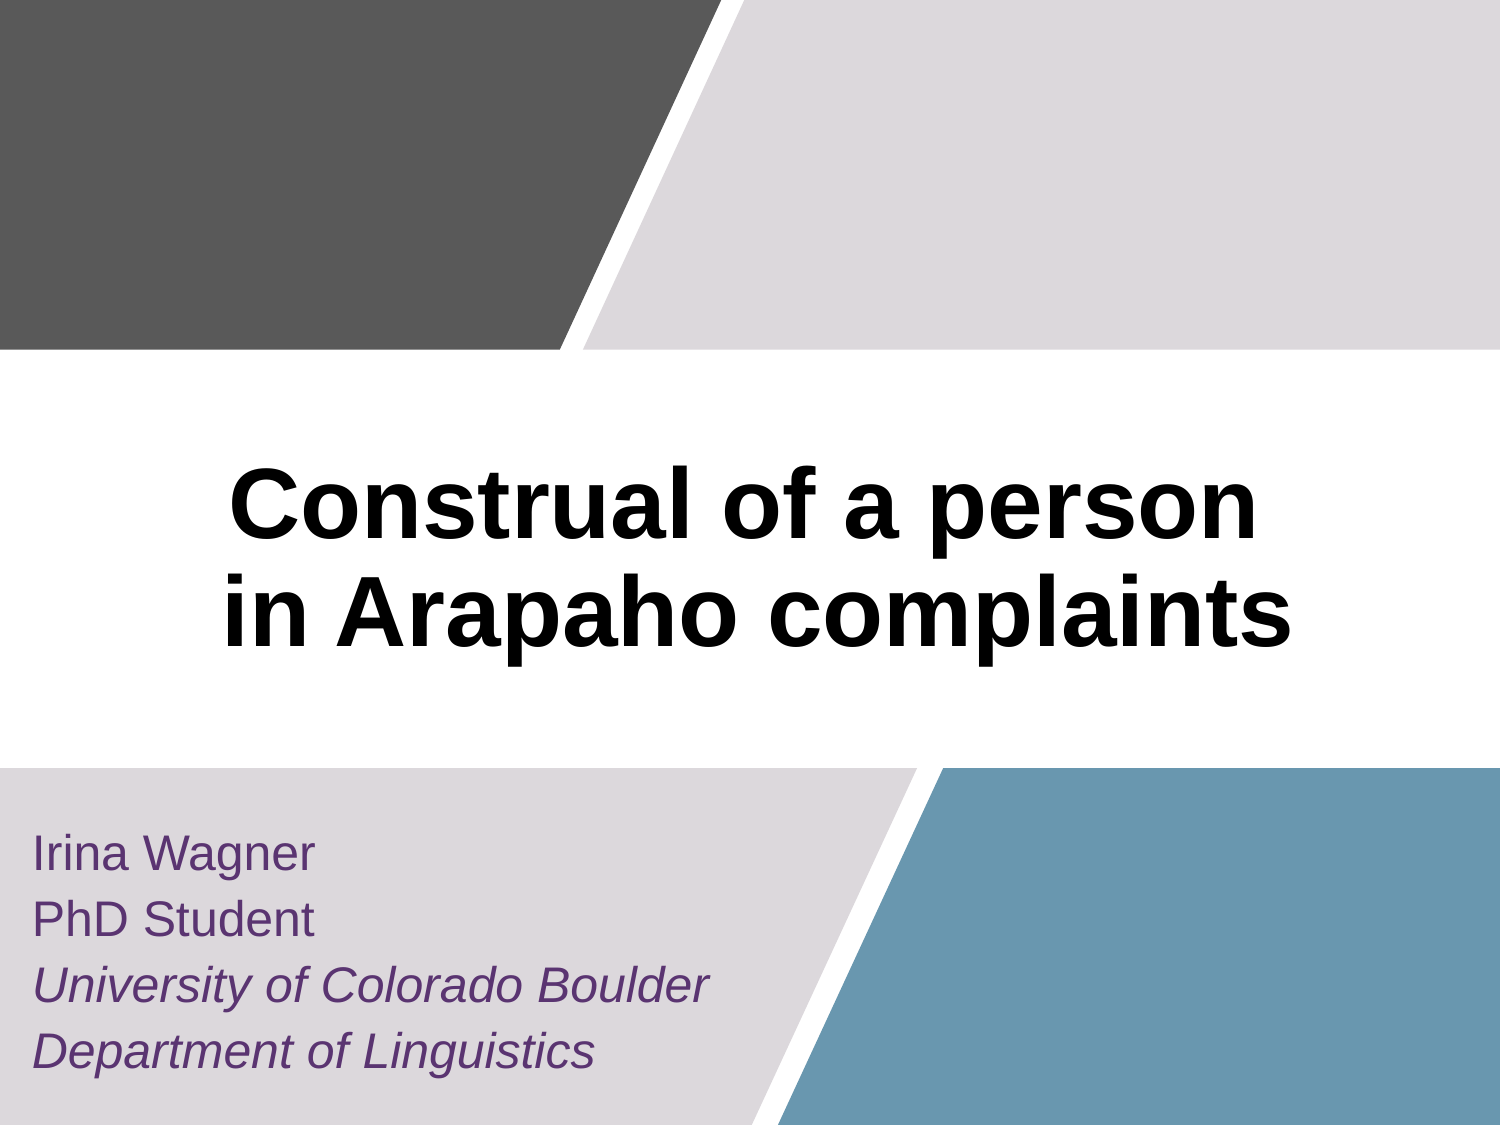

# Construal of a person in Arapaho complaints

Irina Wagner
PhD Student
University of Colorado Boulder
Department of Linguistics